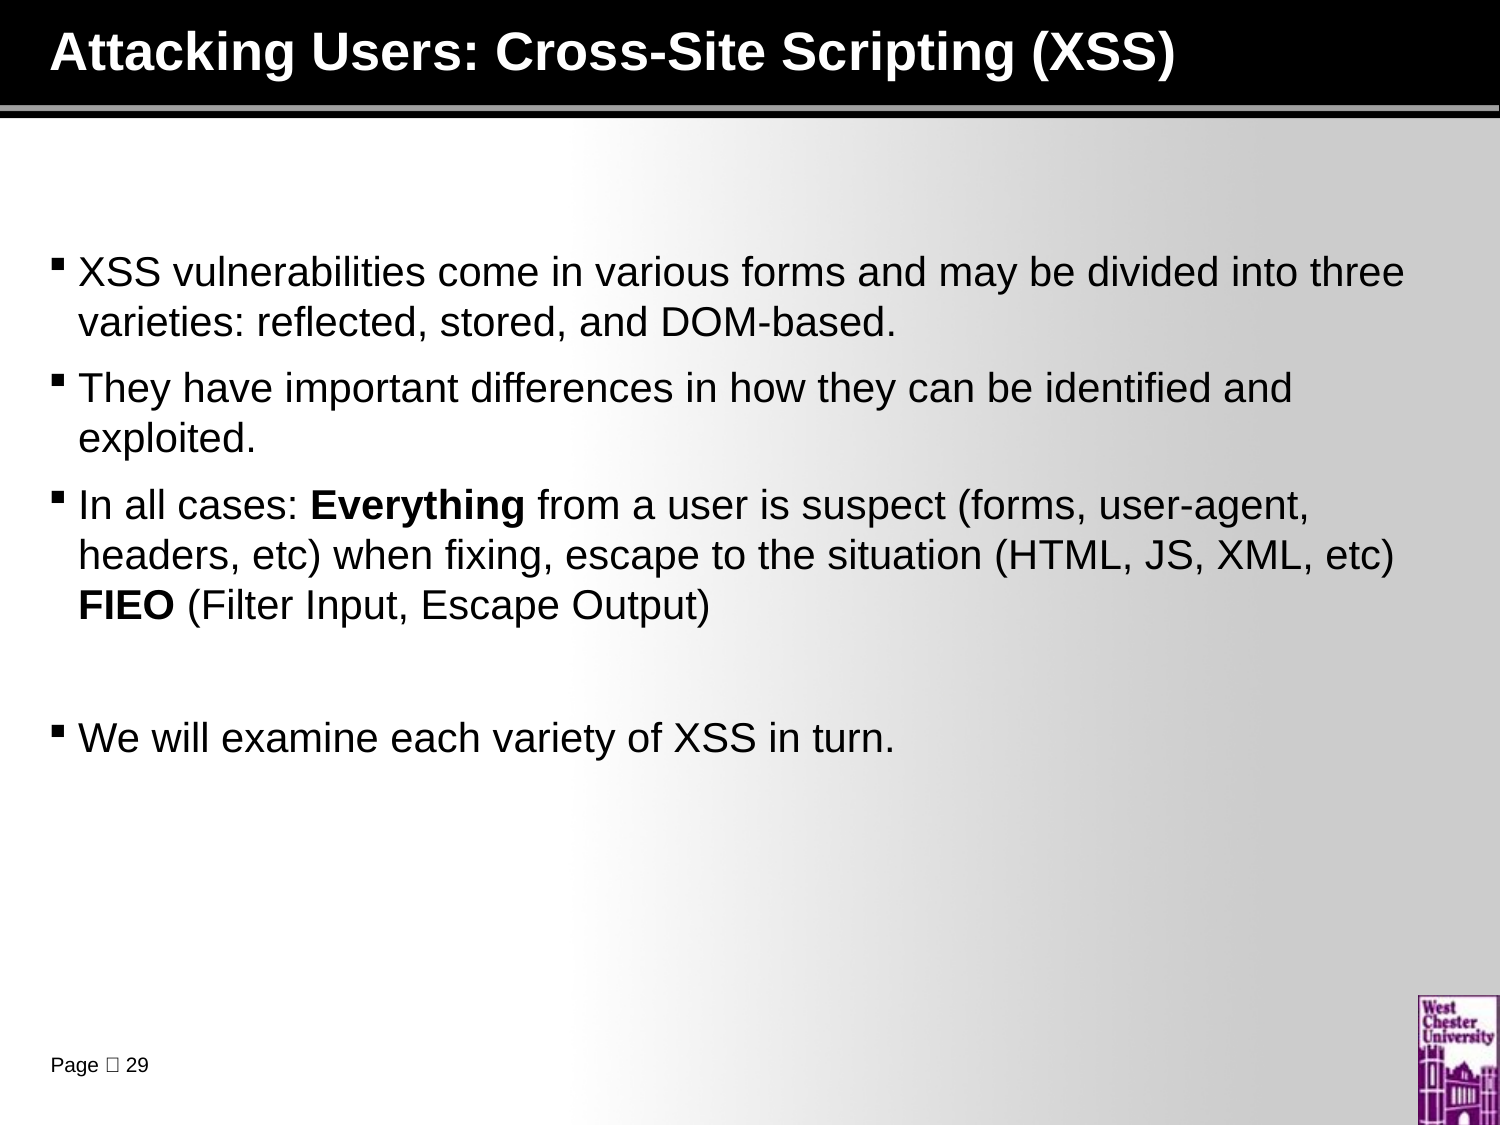

# Attacking Users: Cross-Site Scripting (XSS)
XSS vulnerabilities come in various forms and may be divided into three varieties: reflected, stored, and DOM-based.
They have important differences in how they can be identified and exploited.
In all cases: Everything from a user is suspect (forms, user-agent, headers, etc) when fixing, escape to the situation (HTML, JS, XML, etc) FIEO (Filter Input, Escape Output)

We will examine each variety of XSS in turn.